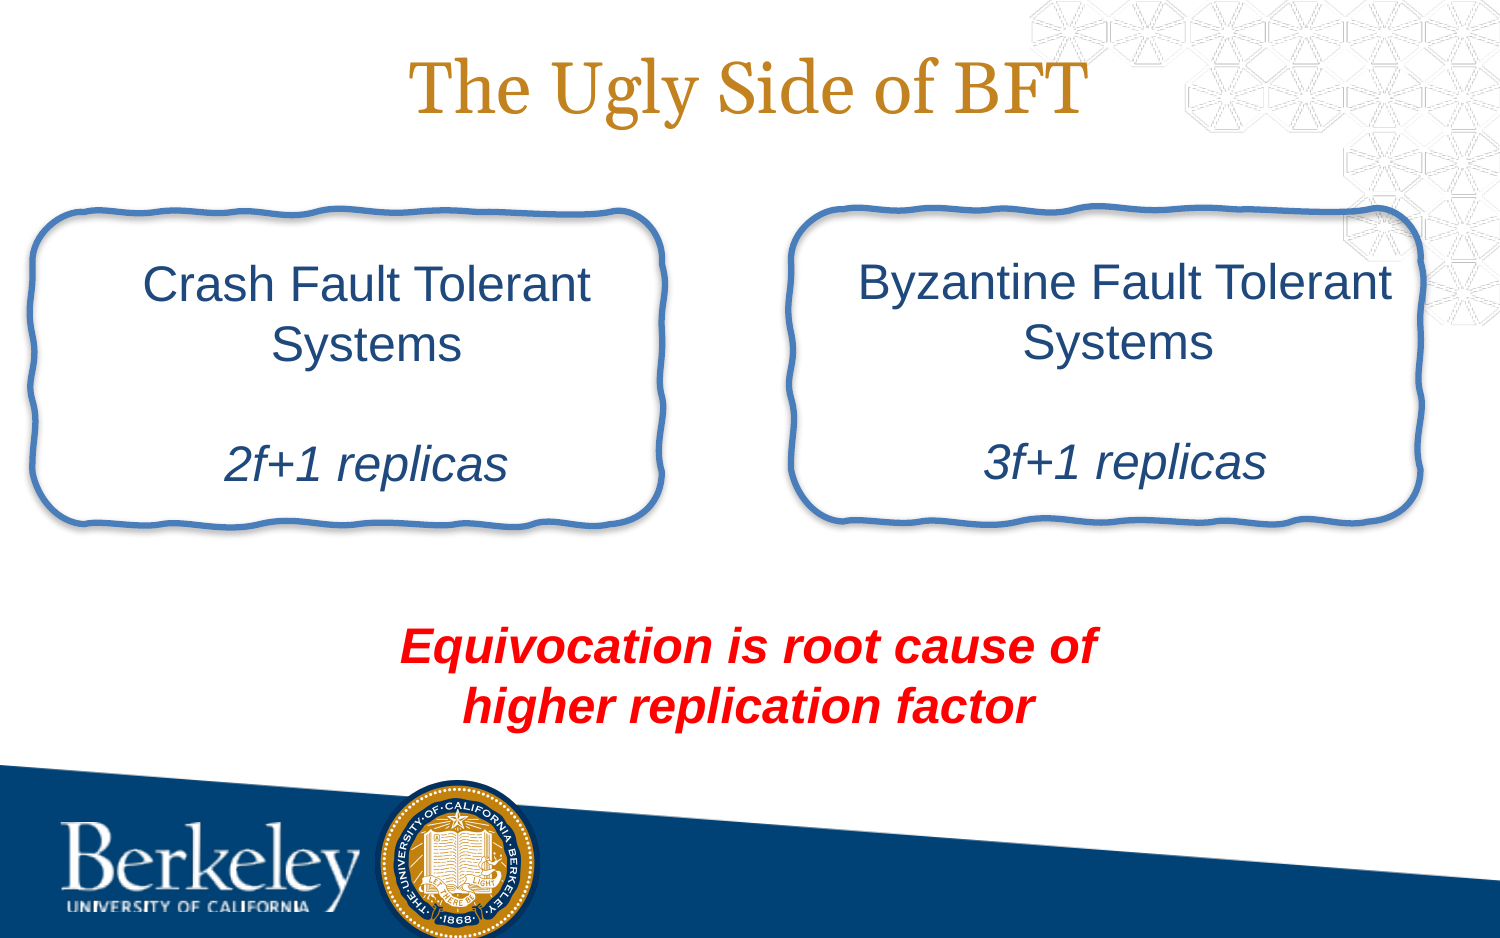

# The Ugly Side of BFT

Byzantine Fault Tolerant Systems

3f+1 replicas

Crash Fault Tolerant Systems

2f+1 replicas
Equivocation is root cause of higher replication factor